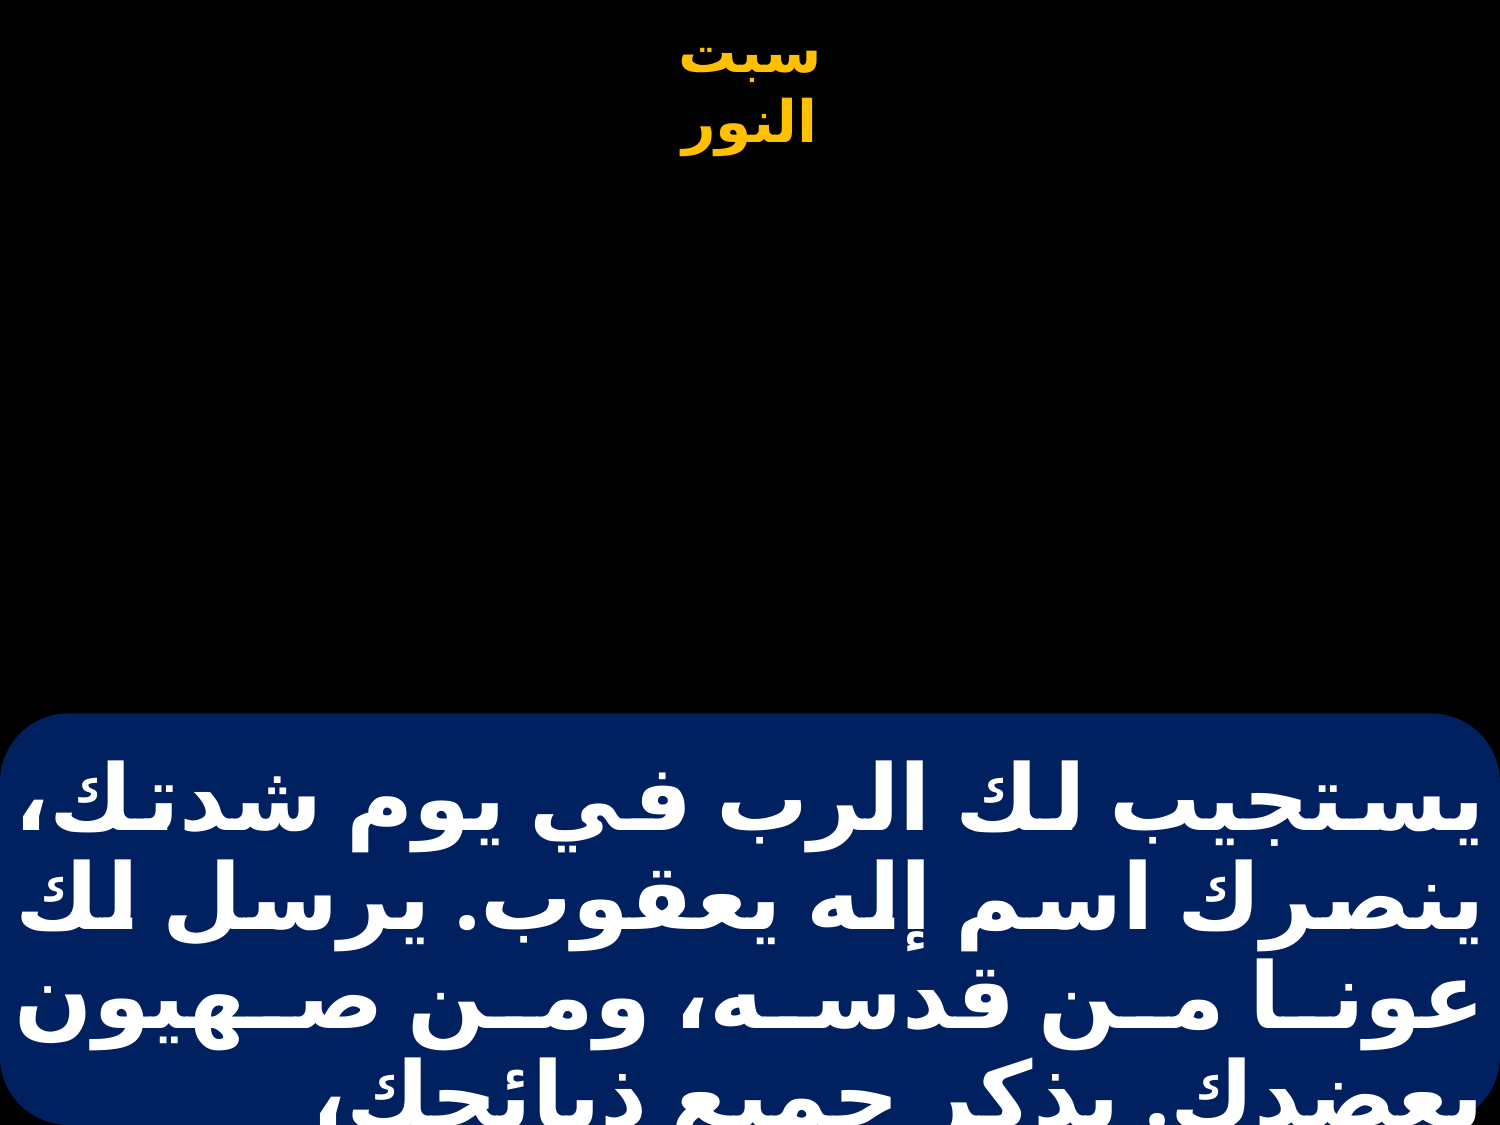

# يستجيب لك الرب في يوم شدتك، ينصرك اسم إله يعقوب. يرسل لك عونا من قدسه، ومن صهيون يعضدك. يذكر جميع ذبائحك،